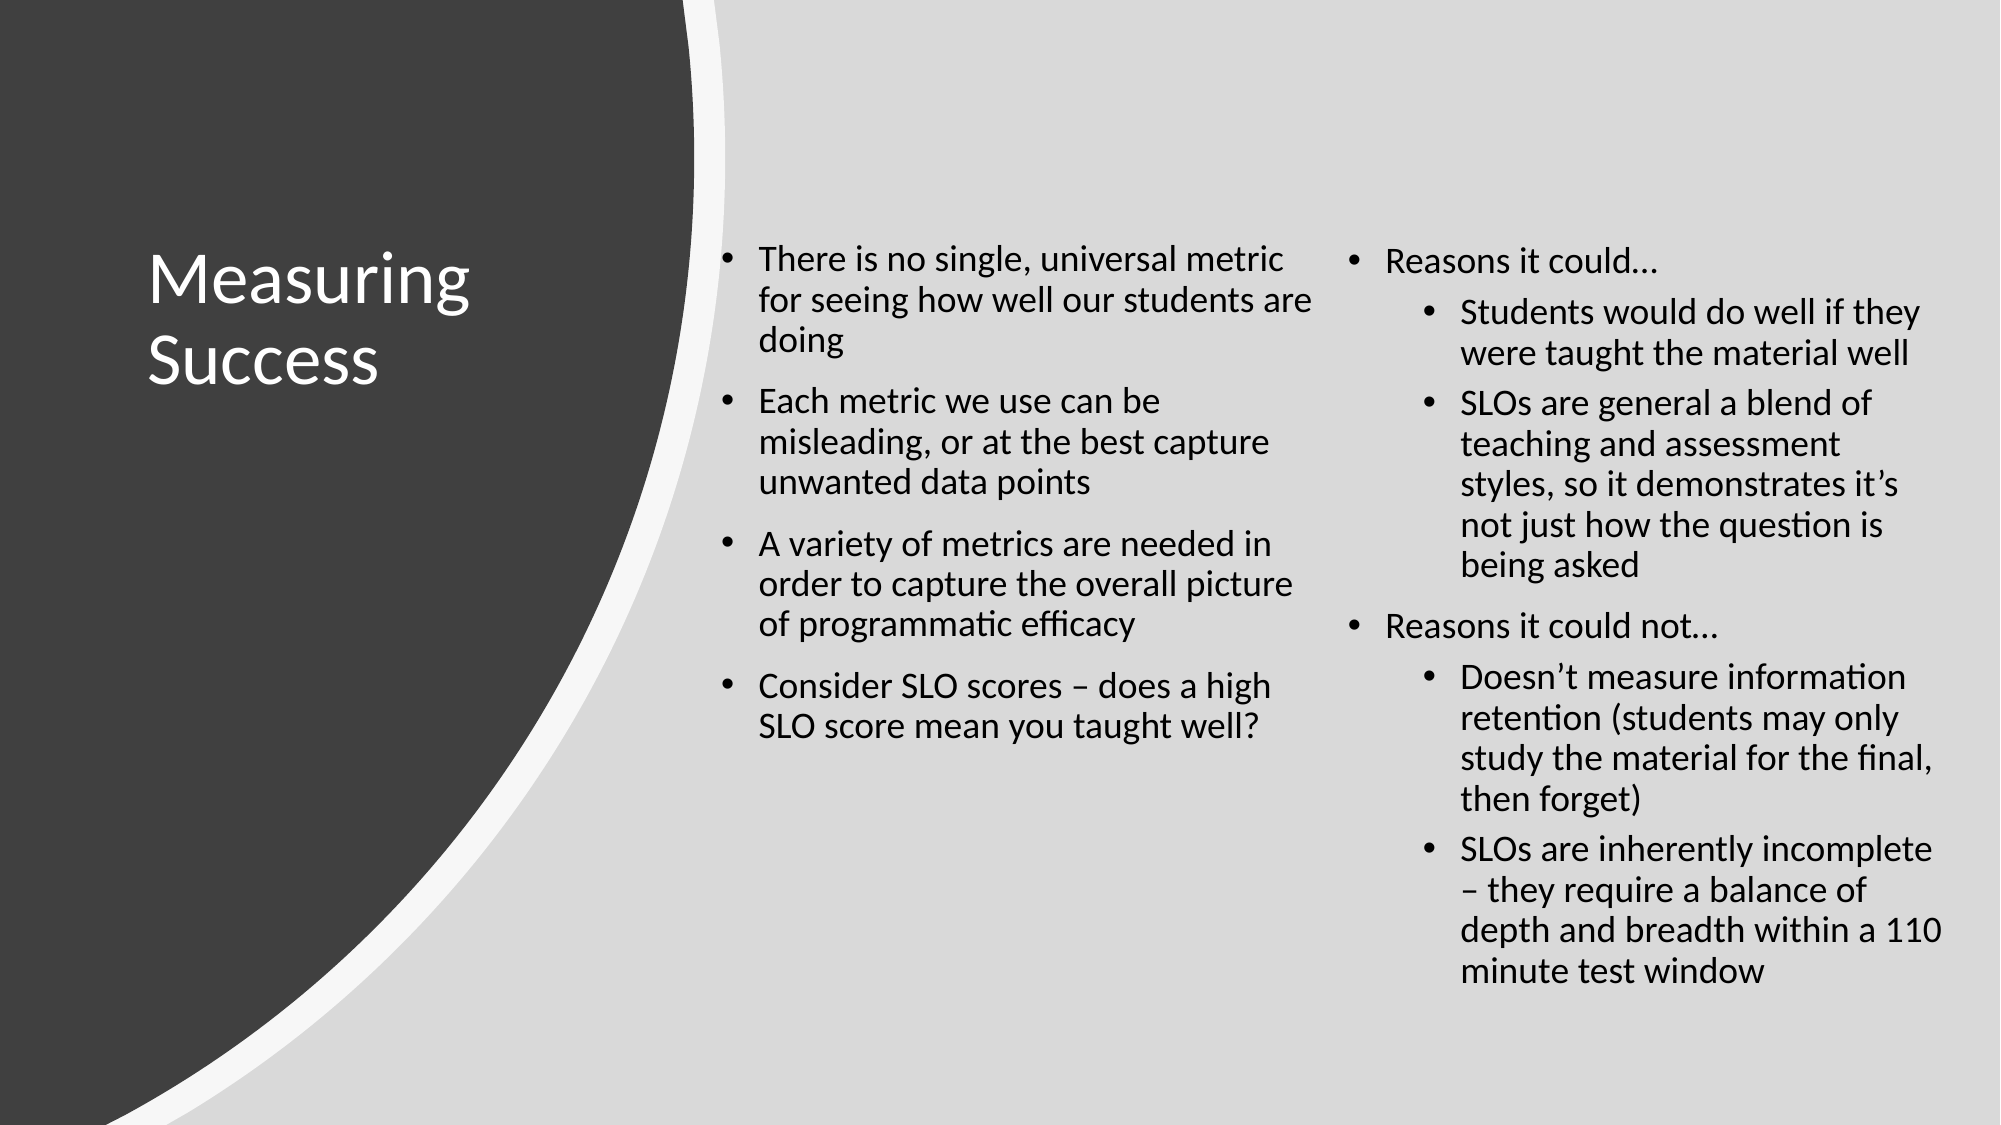

# Measuring Success
There is no single, universal metric for seeing how well our students are doing
Each metric we use can be misleading, or at the best capture unwanted data points
A variety of metrics are needed in order to capture the overall picture of programmatic efficacy
Consider SLO scores – does a high SLO score mean you taught well?
Reasons it could…
Students would do well if they were taught the material well
SLOs are general a blend of teaching and assessment styles, so it demonstrates it’s not just how the question is being asked
Reasons it could not…
Doesn’t measure information retention (students may only study the material for the final, then forget)
SLOs are inherently incomplete – they require a balance of depth and breadth within a 110 minute test window